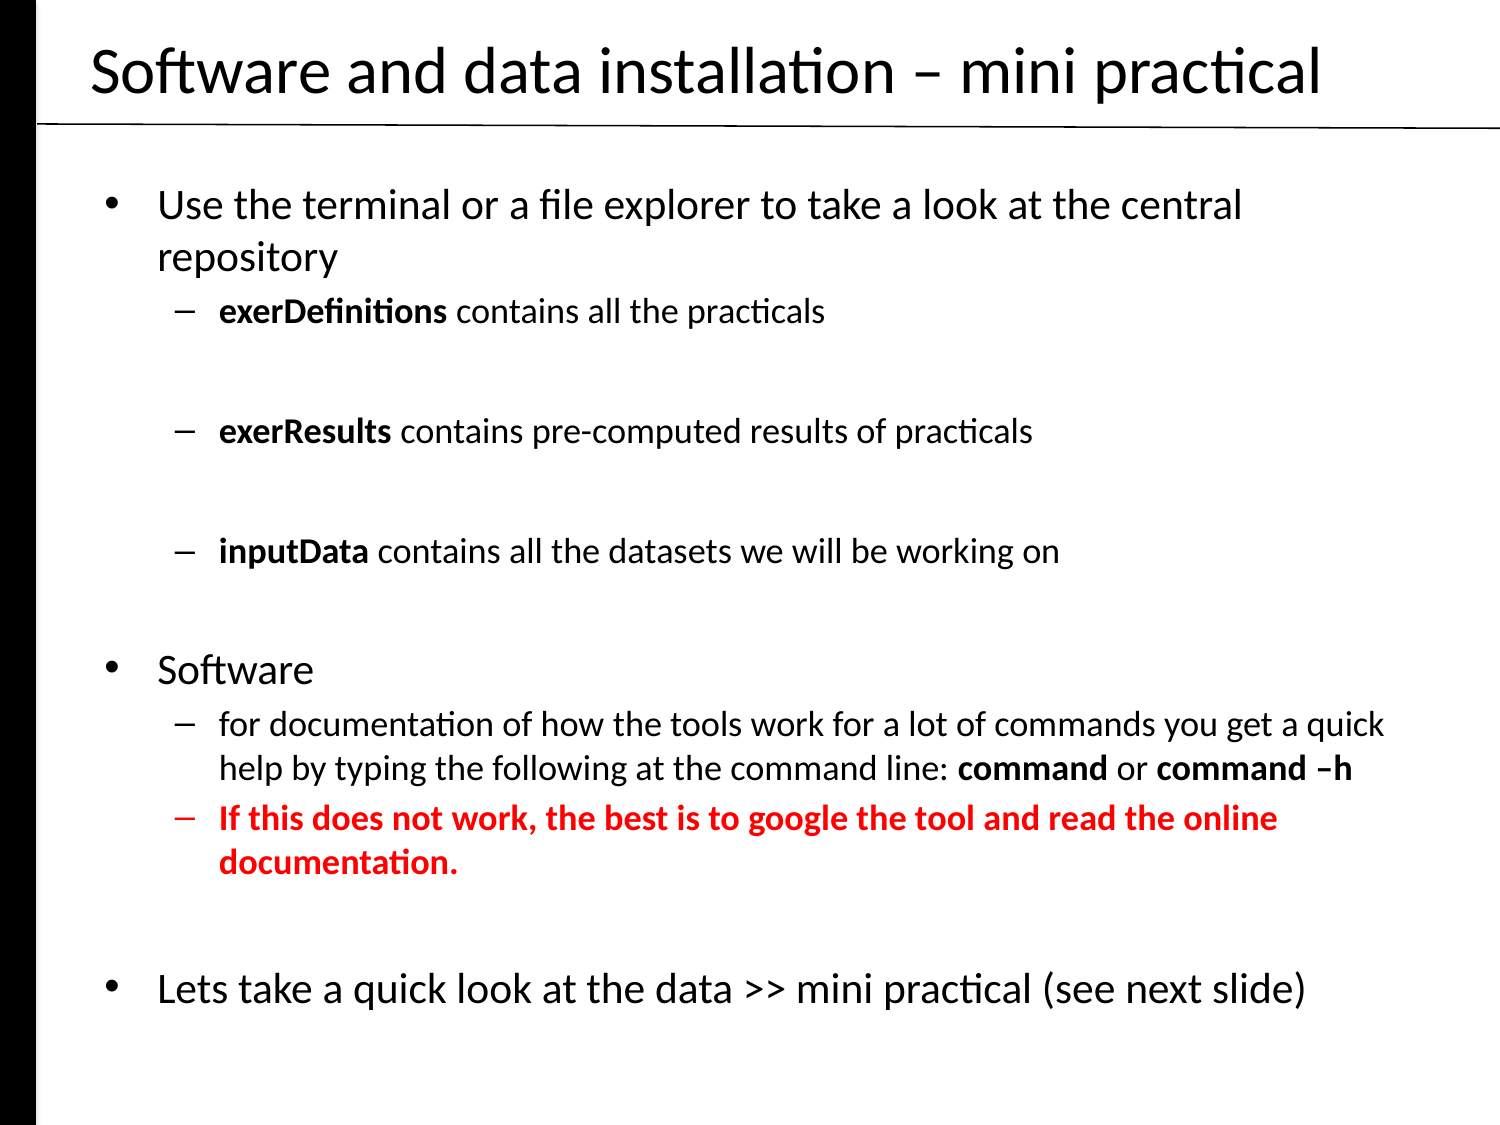

# Software and data installation – mini practical
Use the terminal or a file explorer to take a look at the central repository
exerDefinitions contains all the practicals

exerResults contains pre-computed results of practicals

inputData contains all the datasets we will be working on

Software
for documentation of how the tools work for a lot of commands you get a quick help by typing the following at the command line: command or command –h
If this does not work, the best is to google the tool and read the online documentation.

Lets take a quick look at the data >> mini practical (see next slide)